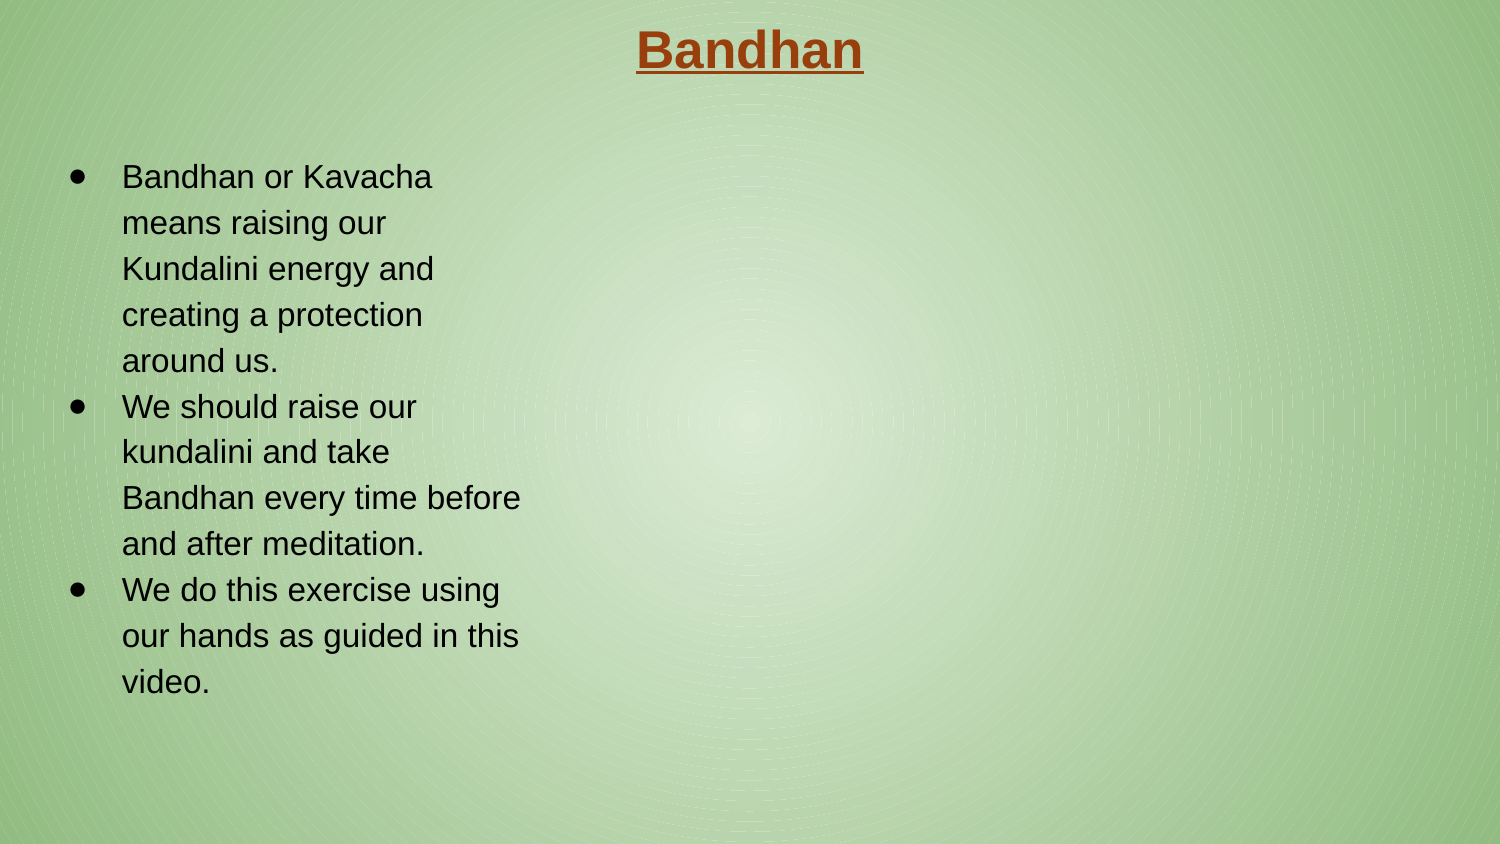

# Bandhan

Bandhan or Kavacha means raising our Kundalini energy and creating a protection around us.
We should raise our kundalini and take Bandhan every time before and after meditation.
We do this exercise using our hands as guided in this video.